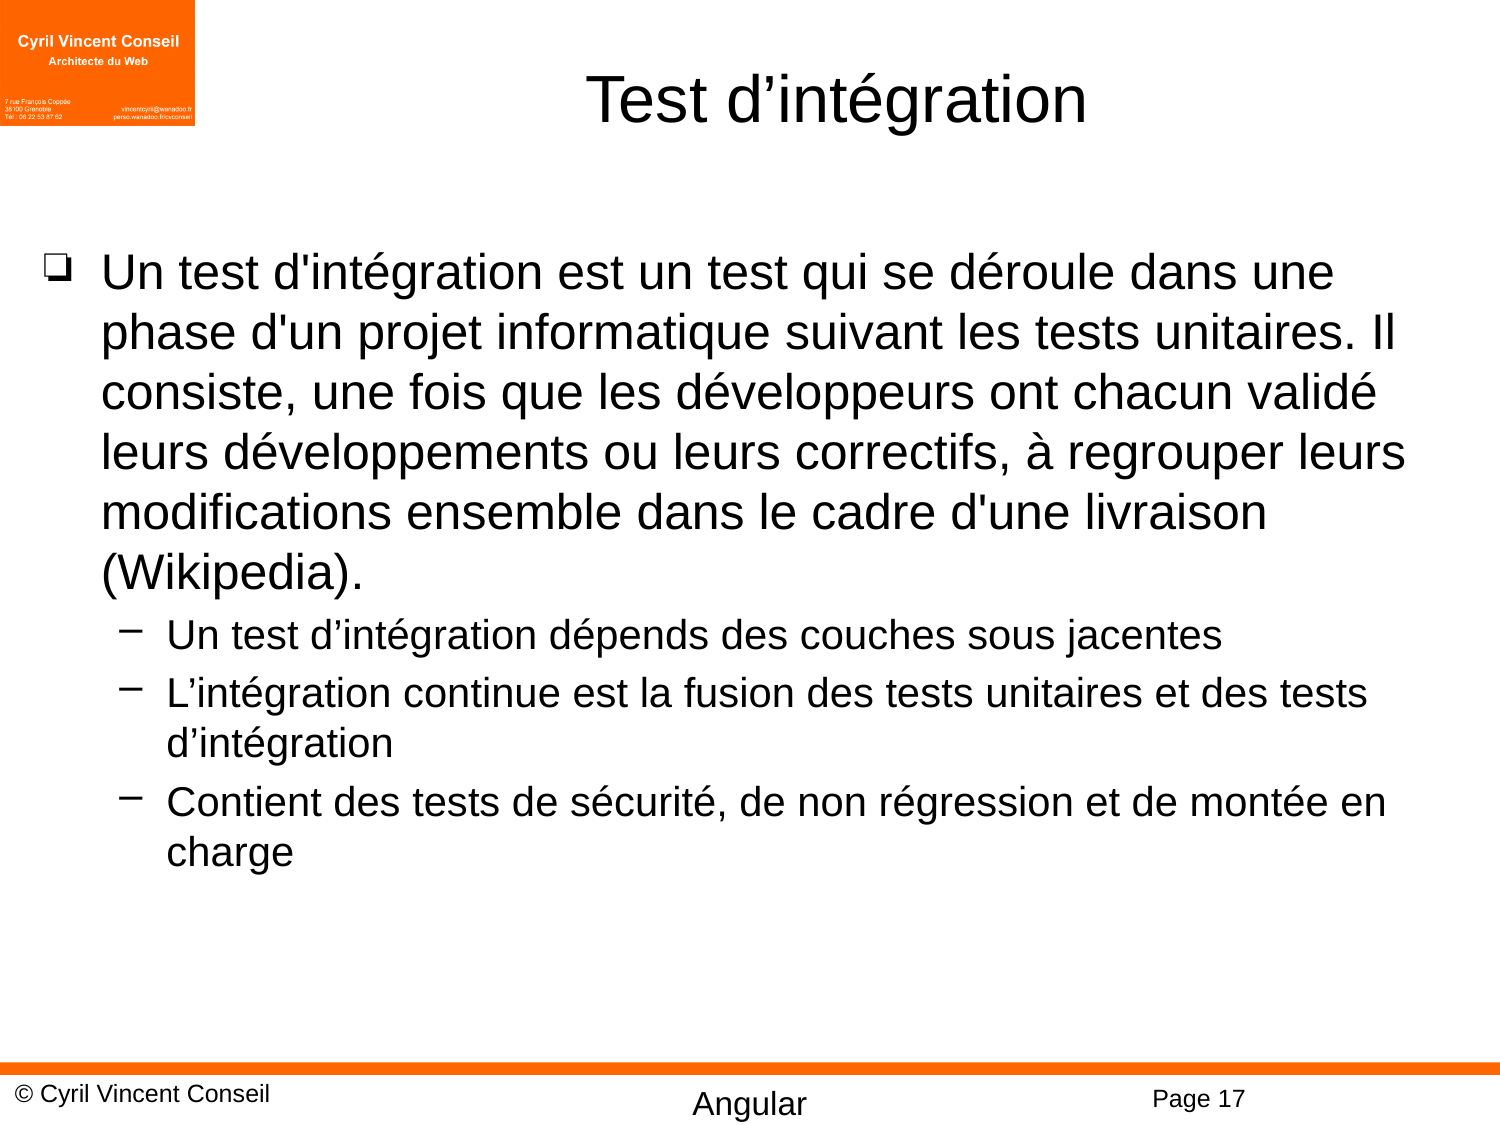

# Test d’intégration
Un test d'intégration est un test qui se déroule dans une phase d'un projet informatique suivant les tests unitaires. Il consiste, une fois que les développeurs ont chacun validé leurs développements ou leurs correctifs, à regrouper leurs modifications ensemble dans le cadre d'une livraison (Wikipedia).
Un test d’intégration dépends des couches sous jacentes
L’intégration continue est la fusion des tests unitaires et des tests d’intégration
Contient des tests de sécurité, de non régression et de montée en charge